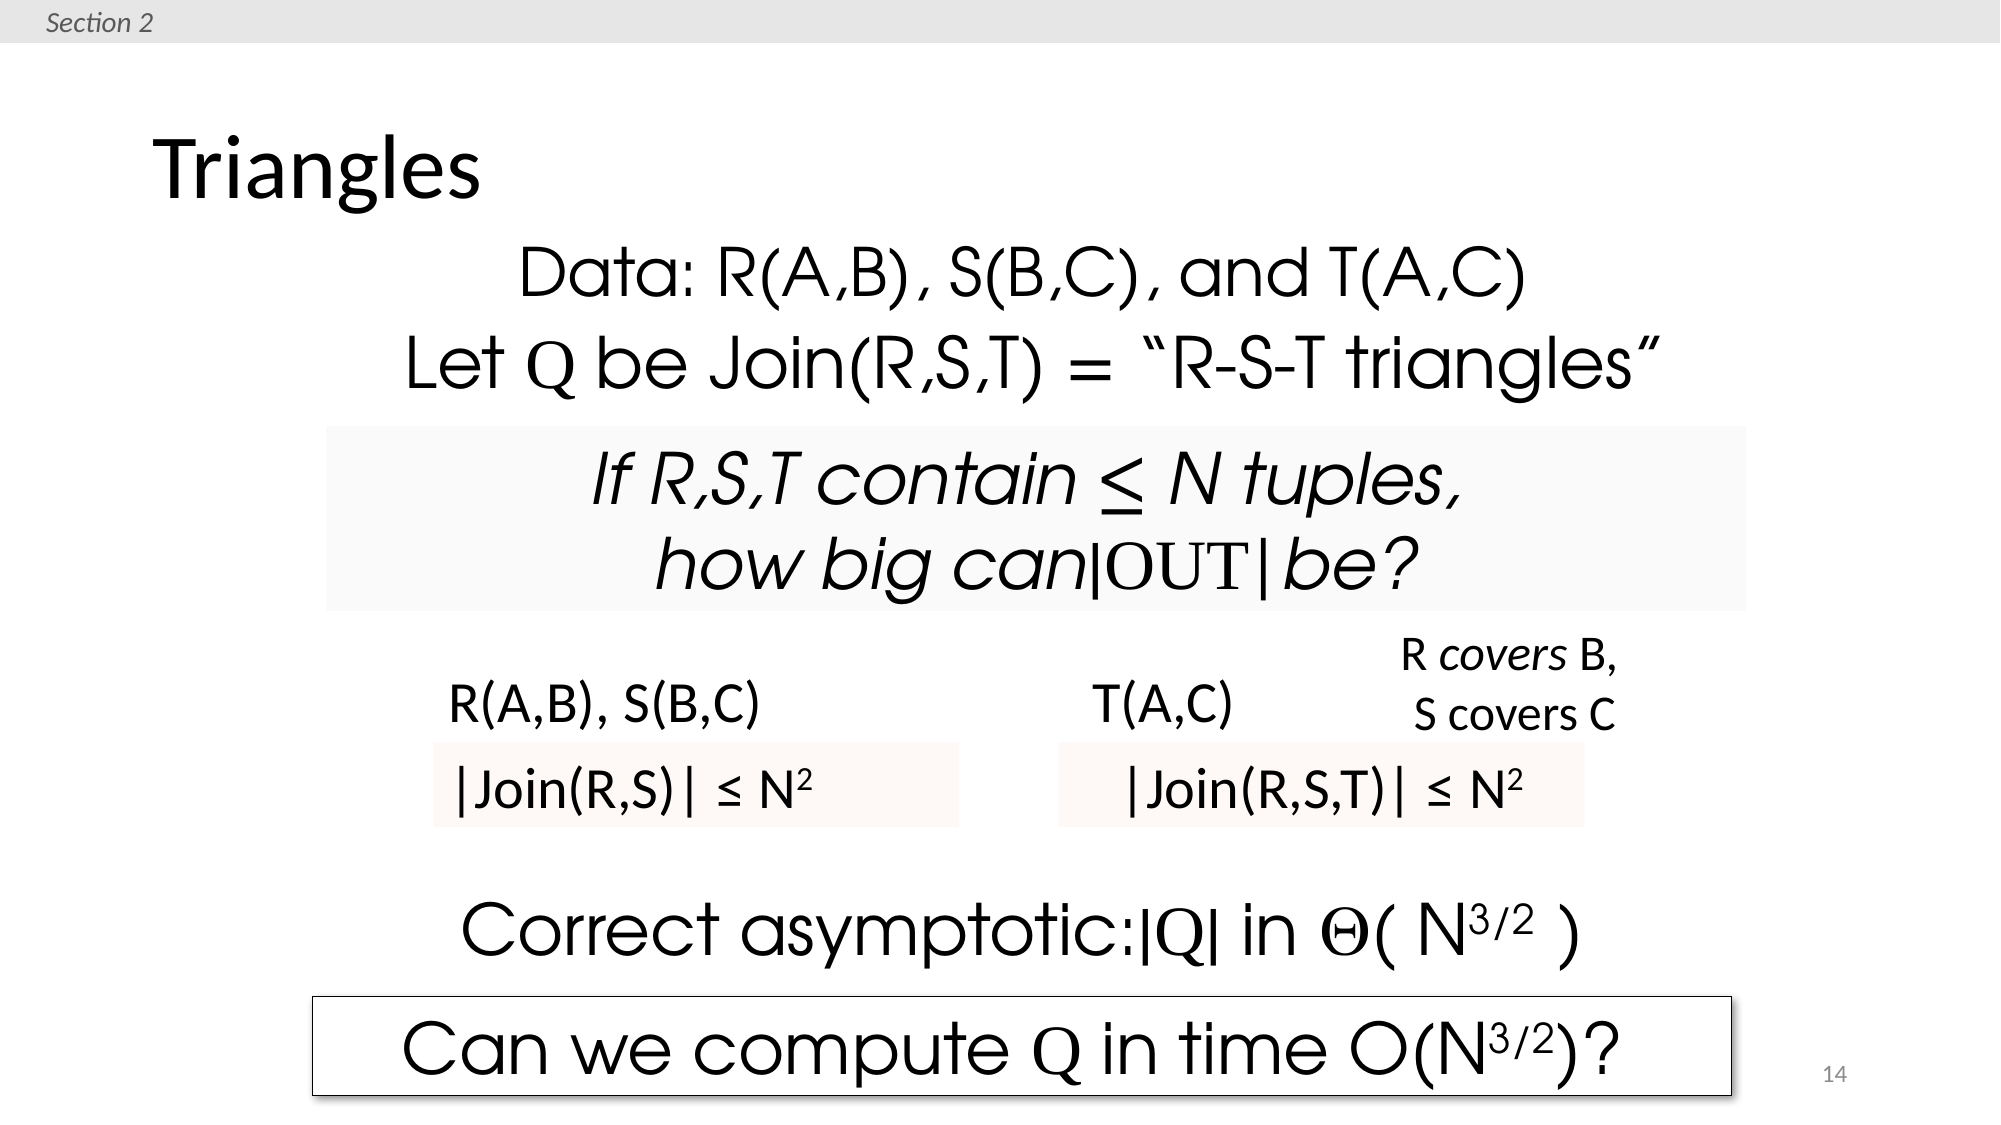

Section 2
# Triangles
Data: R(A,B), S(B,C), and T(A,C))
Let Q be Join(R,S,T) = “R-S-T triangles”
If R,S,T contain ≤ N tuples,
how big can|OUT|be?
R covers B,
S covers C
R(A,B), S(B,C)
T(A,C))
|Join(R,S)| ≤ N2
|Join(R,S,T)| ≤ N2
Correct asymptotic:|Q| in Θ( N3/2  )
Can we compute Q in time O(N3/2)?
14